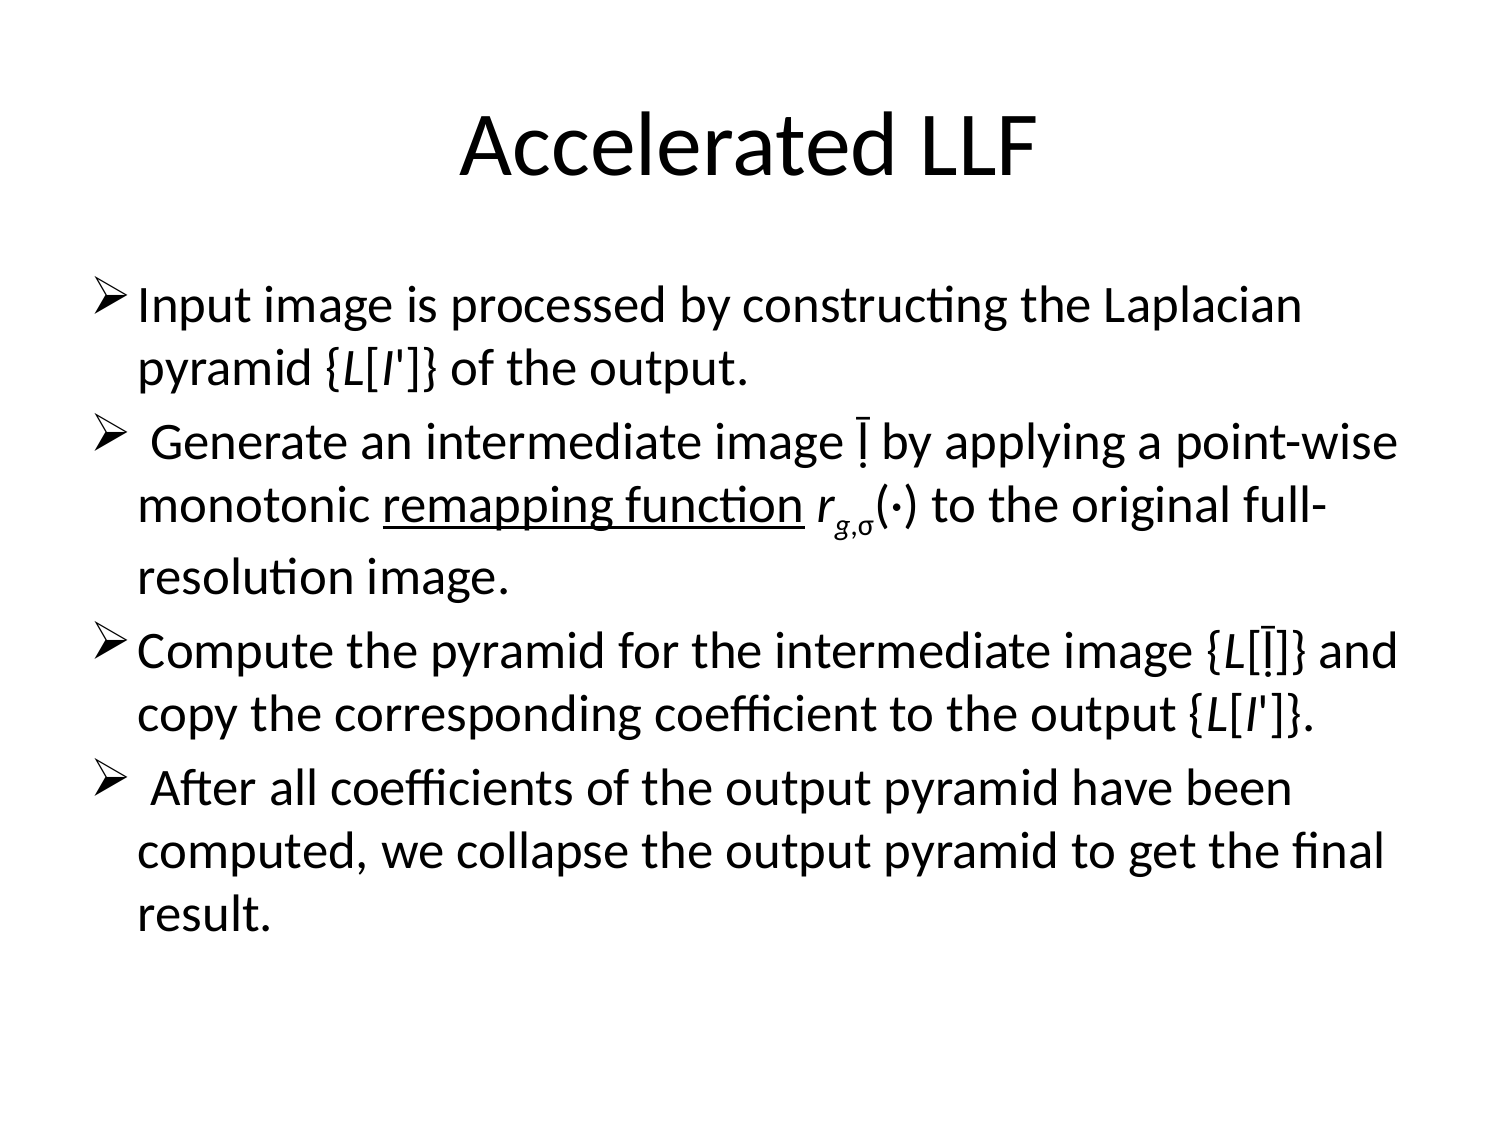

# Accelerated LLF
Input image is processed by constructing the Laplacian pyramid {L[I']} of the output.
 Generate an intermediate image ḹ by applying a point-wise monotonic remapping function rg,σ(·) to the original full-resolution image.
Compute the pyramid for the intermediate image {L[ḹ]} and copy the corresponding coefficient to the output {L[I']}.
 After all coefficients of the output pyramid have been computed, we collapse the output pyramid to get the final result.